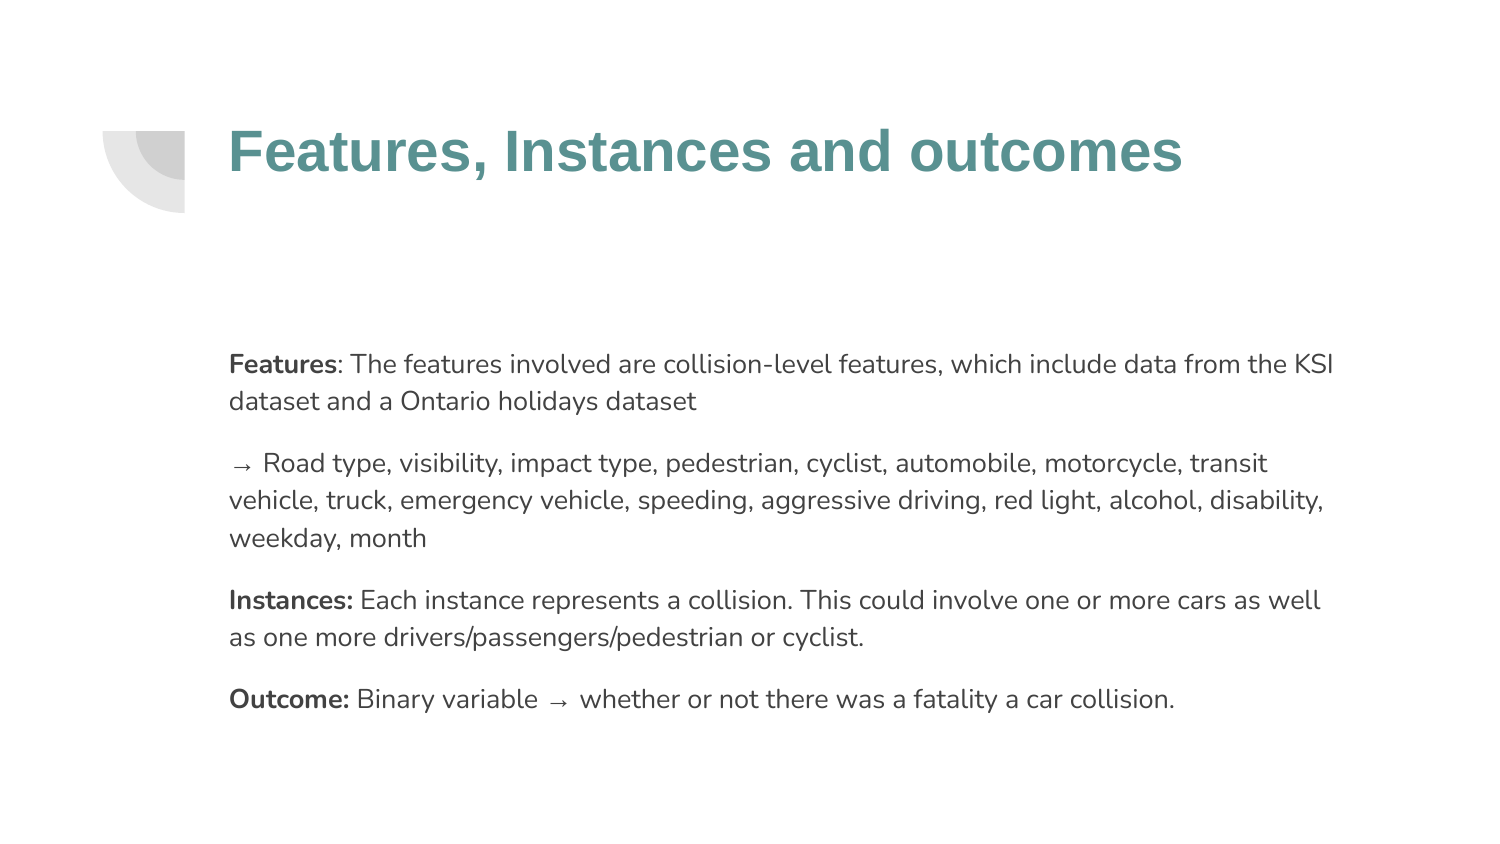

# Features, Instances and outcomes
Features: The features involved are collision-level features, which include data from the KSI dataset and a Ontario holidays dataset
→ Road type, visibility, impact type, pedestrian, cyclist, automobile, motorcycle, transit vehicle, truck, emergency vehicle, speeding, aggressive driving, red light, alcohol, disability, weekday, month
Instances: Each instance represents a collision. This could involve one or more cars as well as one more drivers/passengers/pedestrian or cyclist.
Outcome: Binary variable → whether or not there was a fatality a car collision.